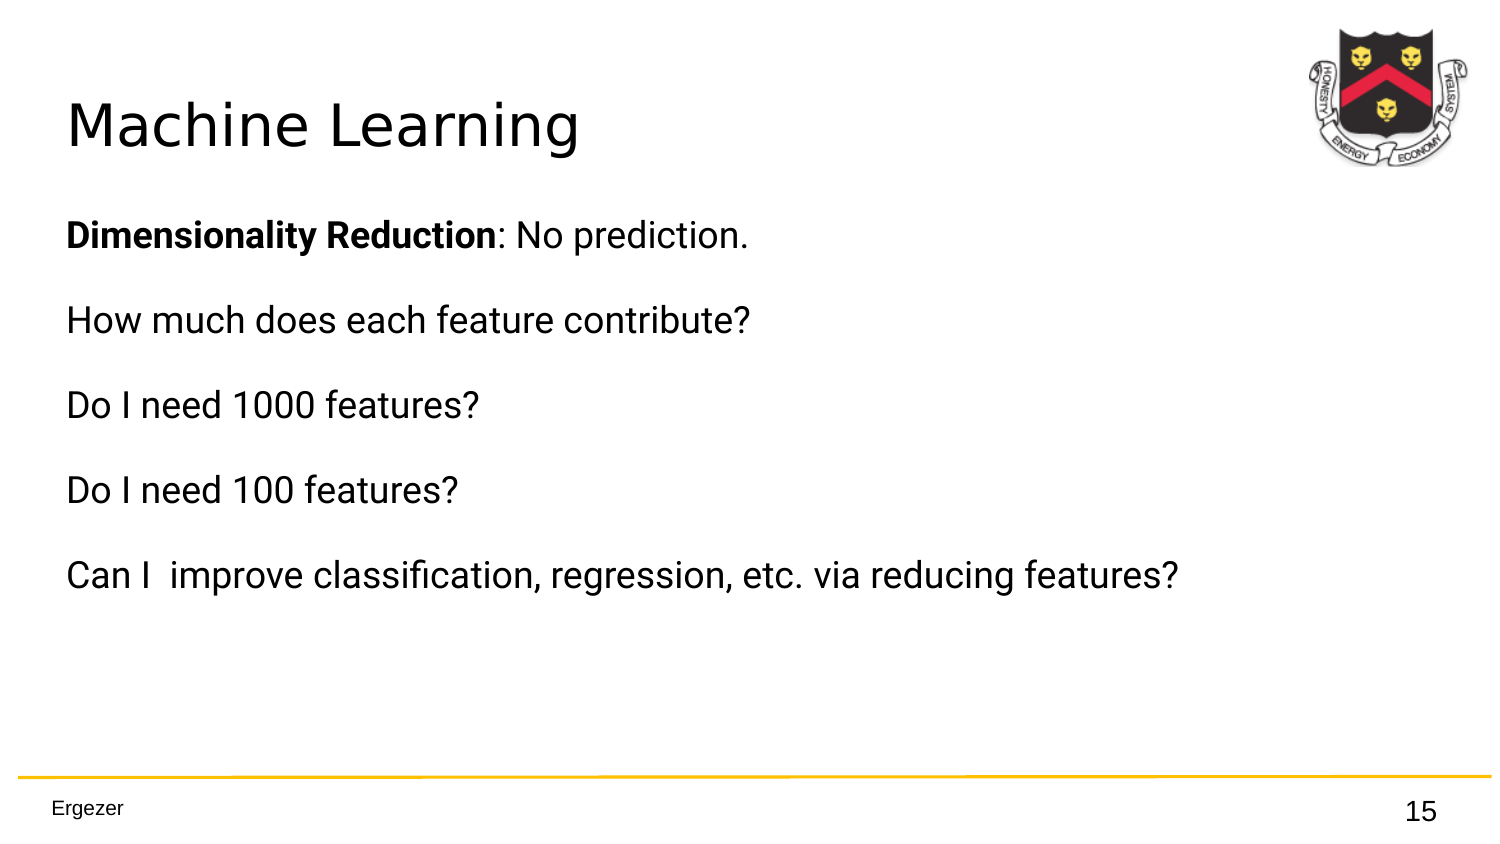

# Machine Learning
Dimensionality Reduction: No prediction.
How much does each feature contribute?
Do I need 1000 features?
Do I need 100 features?
Can I  improve classification, regression, etc. via reducing features?
15